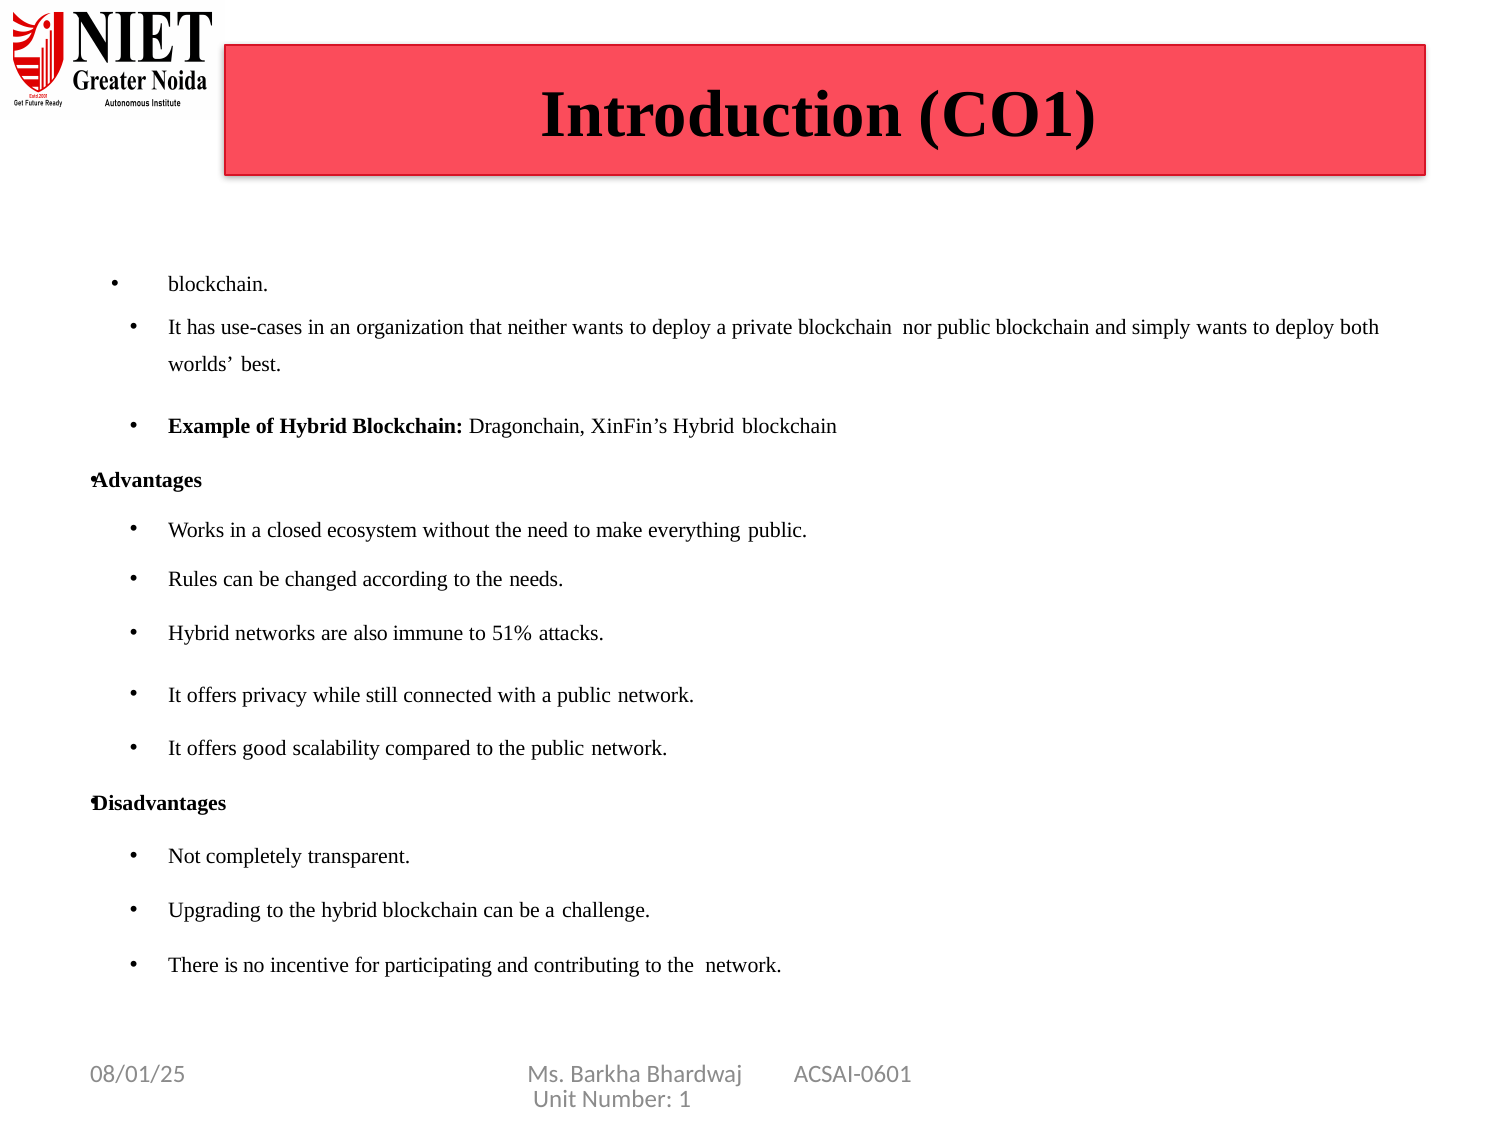

# Introduction (CO1)
blockchain.
It has use-cases in an organization that neither wants to deploy a private blockchain  nor public blockchain and simply wants to deploy both worlds’ best.

Example of Hybrid Blockchain: Dragonchain, XinFin’s Hybrid blockchain

Advantages

Works in a closed ecosystem without the need to make everything public.

Rules can be changed according to the needs.

Hybrid networks are also immune to 51% attacks.

It offers privacy while still connected with a public network.

It offers good scalability compared to the public network.

Disadvantages

Not completely transparent.

Upgrading to the hybrid blockchain can be a challenge.

There is no incentive for participating and contributing to the network.

08/01/25
Ms. Barkha Bhardwaj         ACSAI-0601           Unit Number: 1